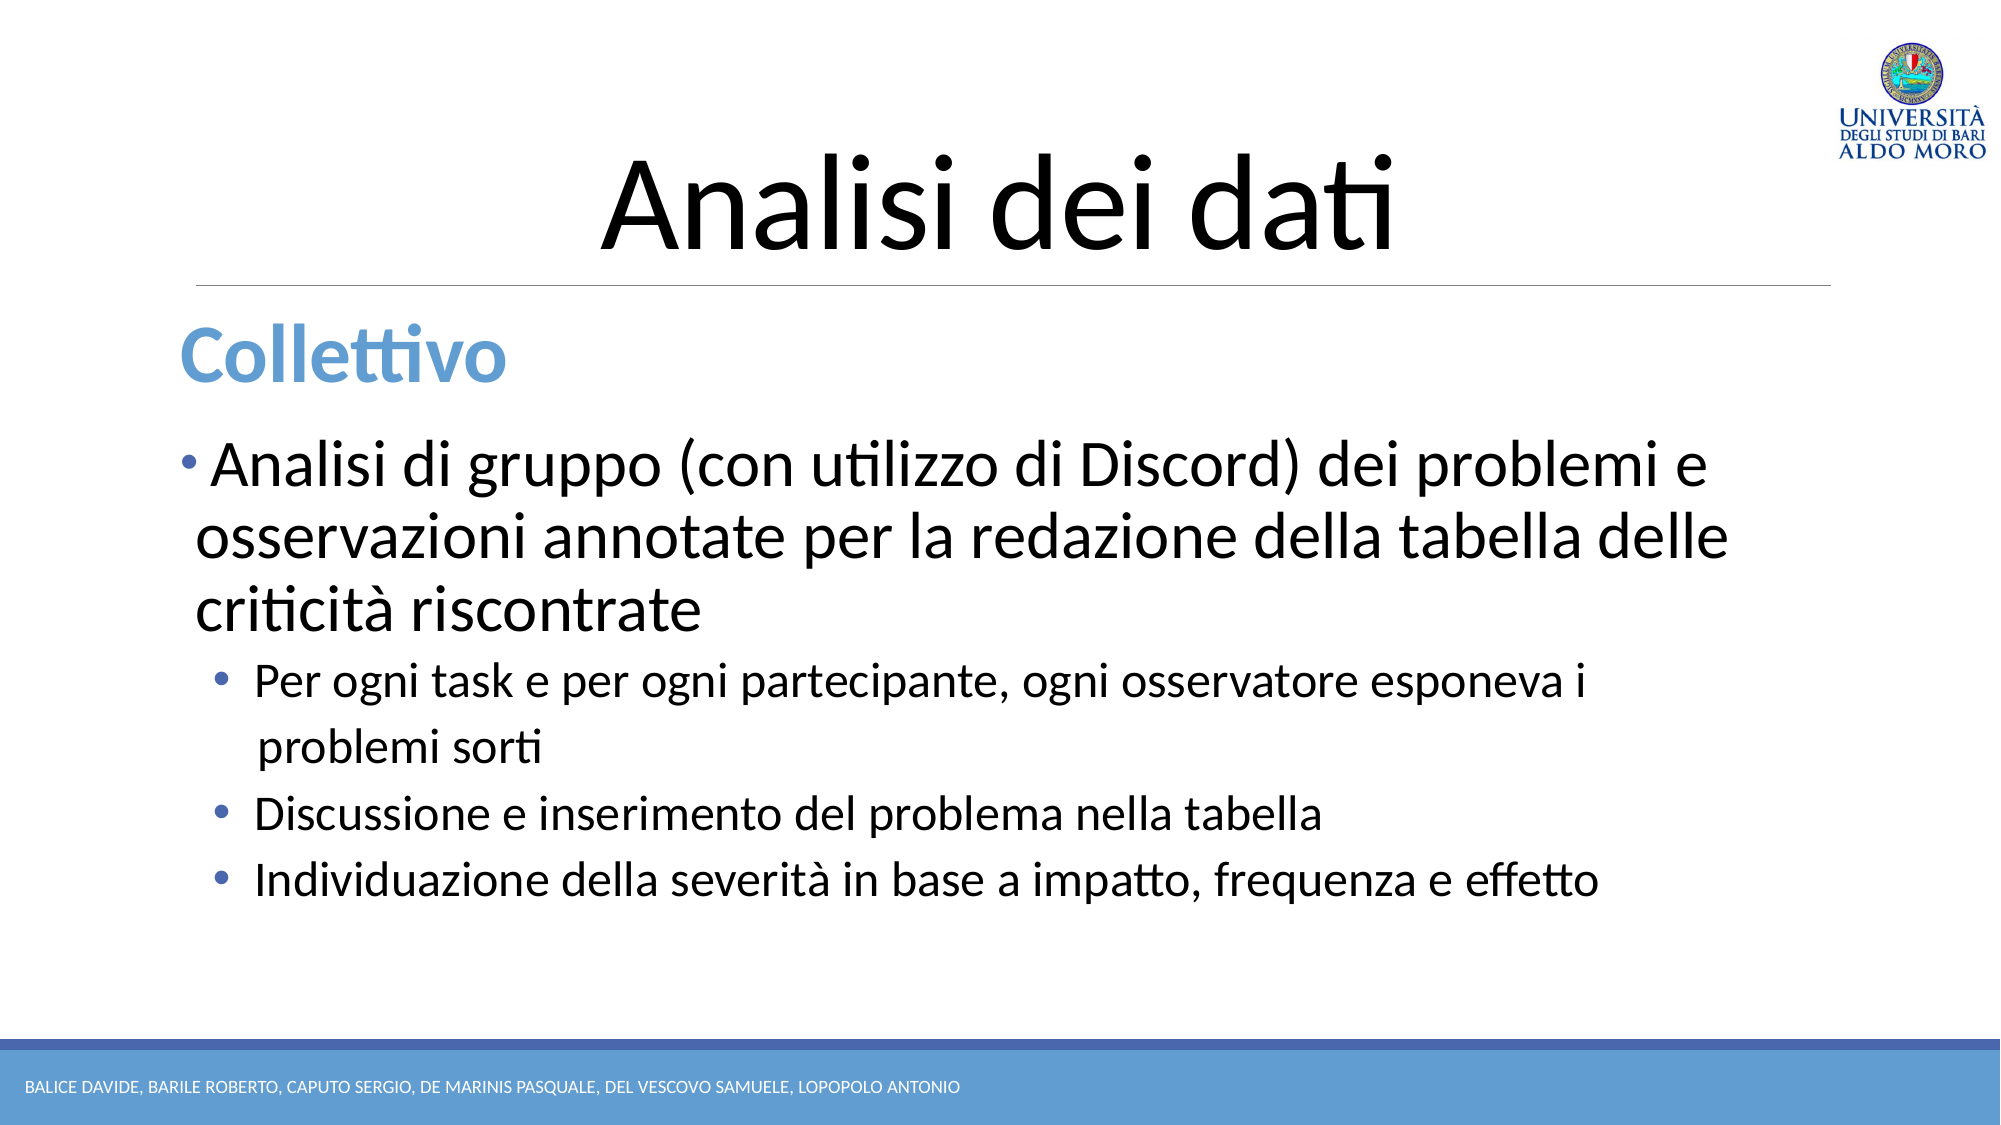

# Analisi dei dati
Collettivo
 Analisi di gruppo (con utilizzo di Discord) dei problemi e osservazioni annotate per la redazione della tabella delle criticità riscontrate
 Per ogni task e per ogni partecipante, ogni osservatore esponeva i
    problemi sorti
 Discussione e inserimento del problema nella tabella
 Individuazione della severità in base a impatto, frequenza e effetto

Balice davide, barile roberto, caputo sergio, de marinis pasquale, del vescovo samuele, lopopolo antonio